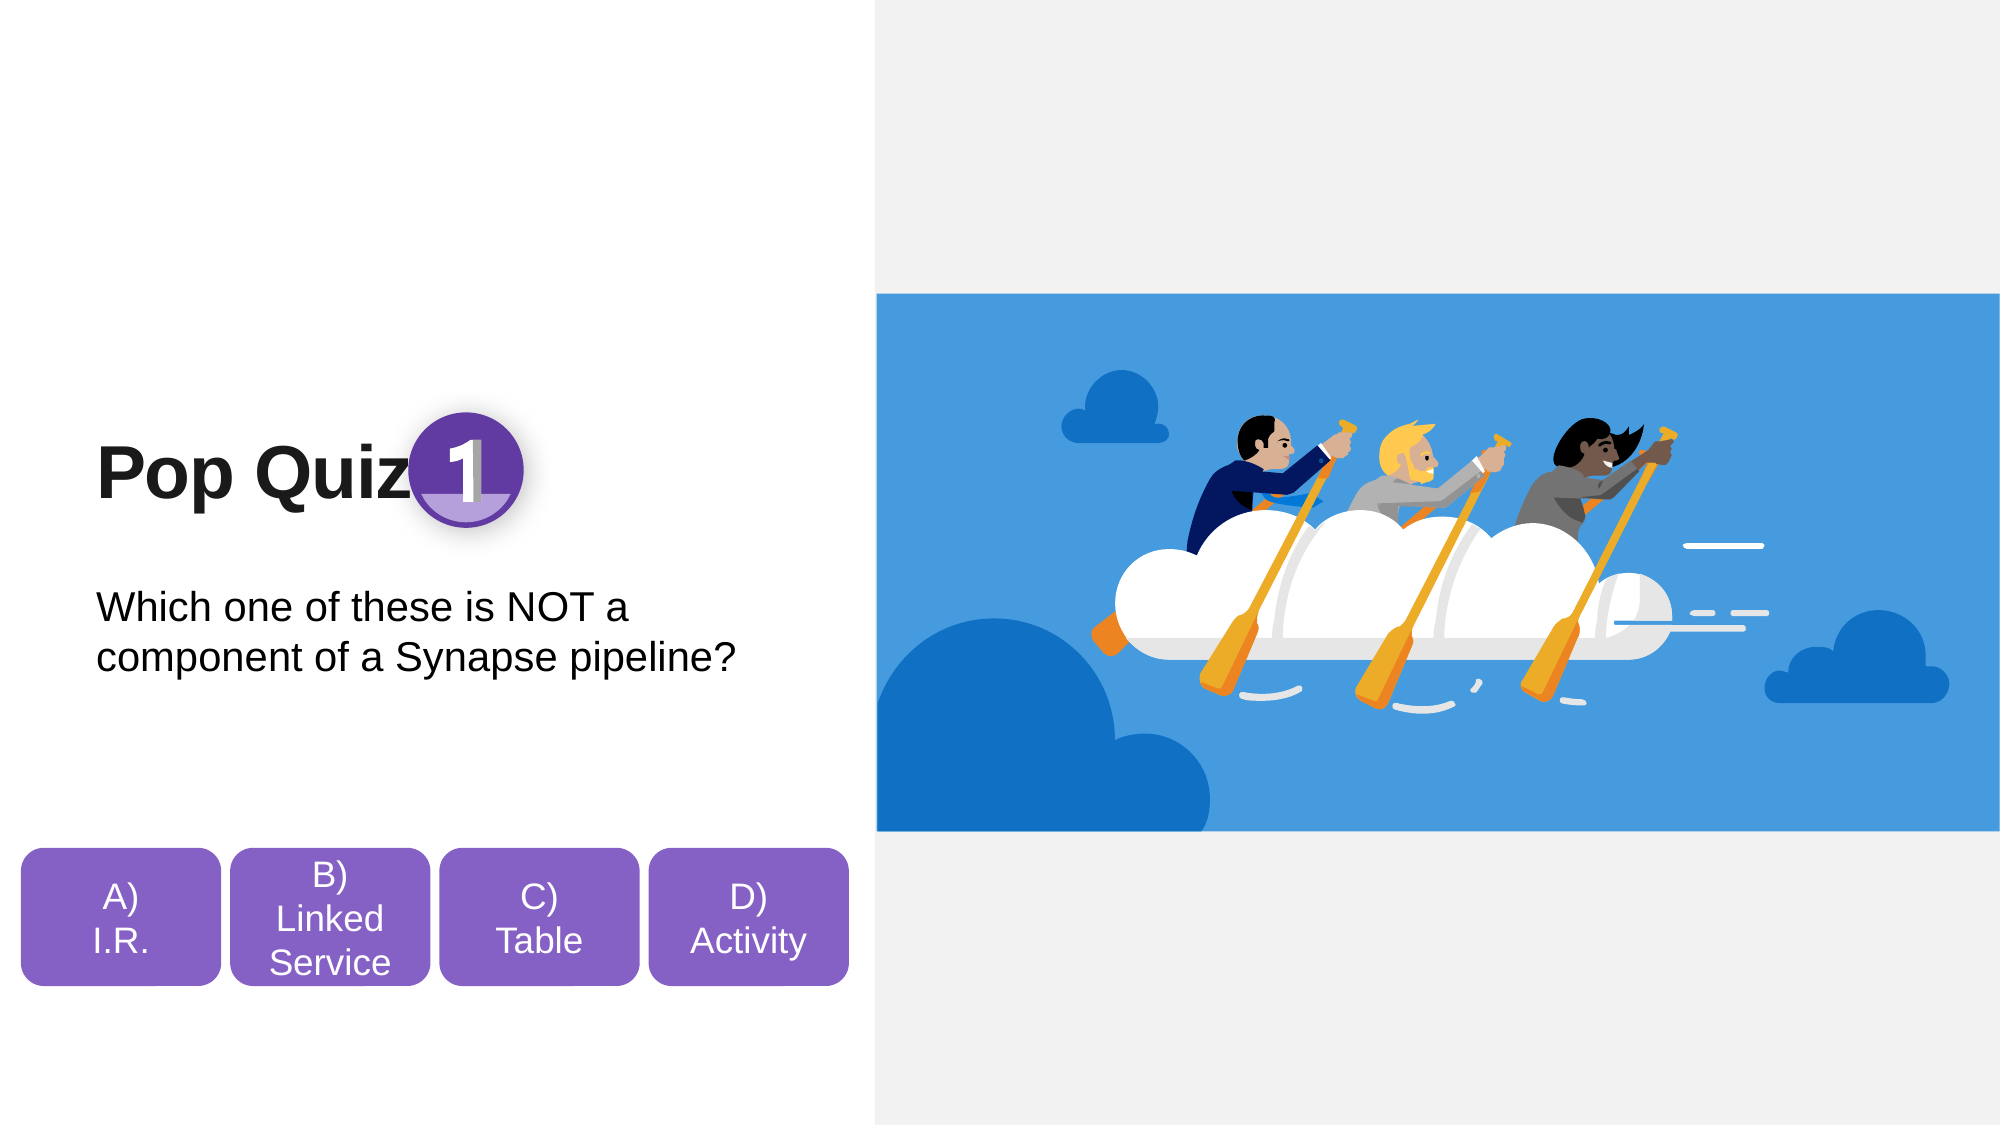

# Pop Quiz
Which one of these is NOT a component of a Synapse pipeline?
A)
I.R.
B)
Linked Service
C)
Table
D)
Activity